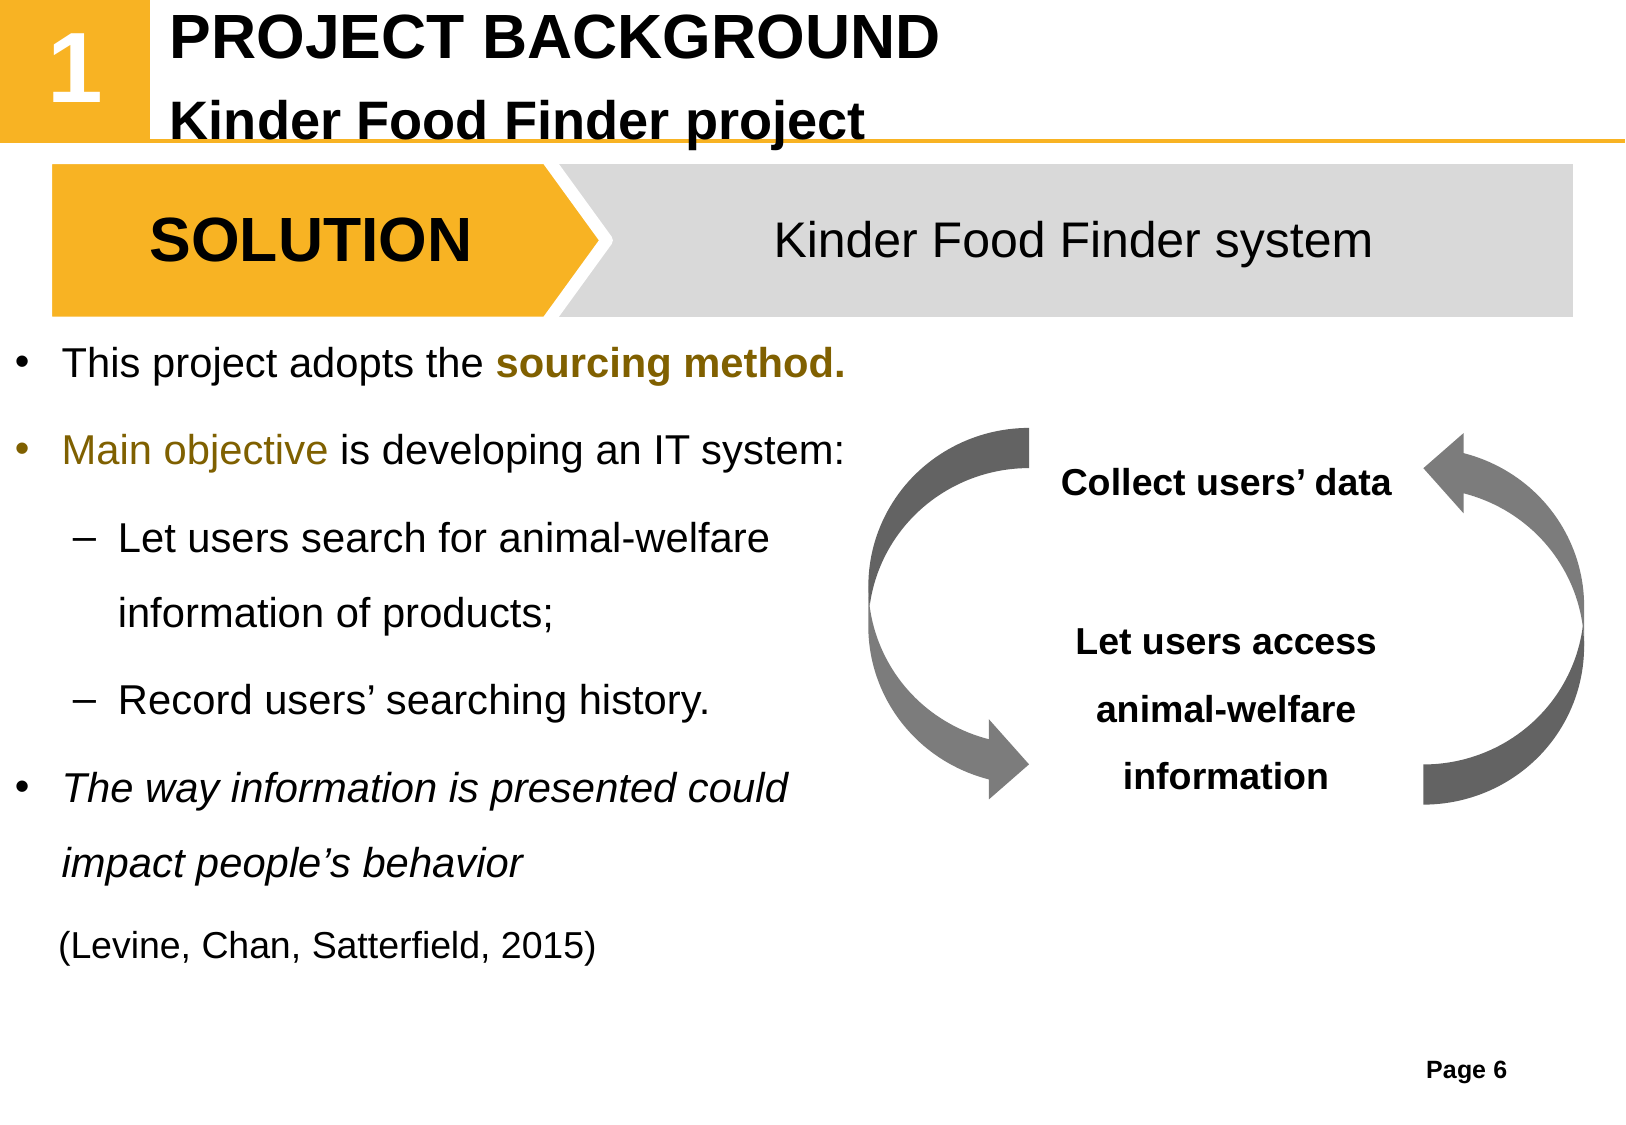

PROJECT BACKGROUND
Kinder Food Finder project
# 1
SOLUTION
Kinder Food Finder system
This project adopts the sourcing method.
Main objective is developing an IT system:
Let users search for animal-welfare information of products;
Record users’ searching history.
The way information is presented could impact people’s behavior
(Levine, Chan, Satterfield, 2015)

Collect users’ data

Let users access animal-welfare information